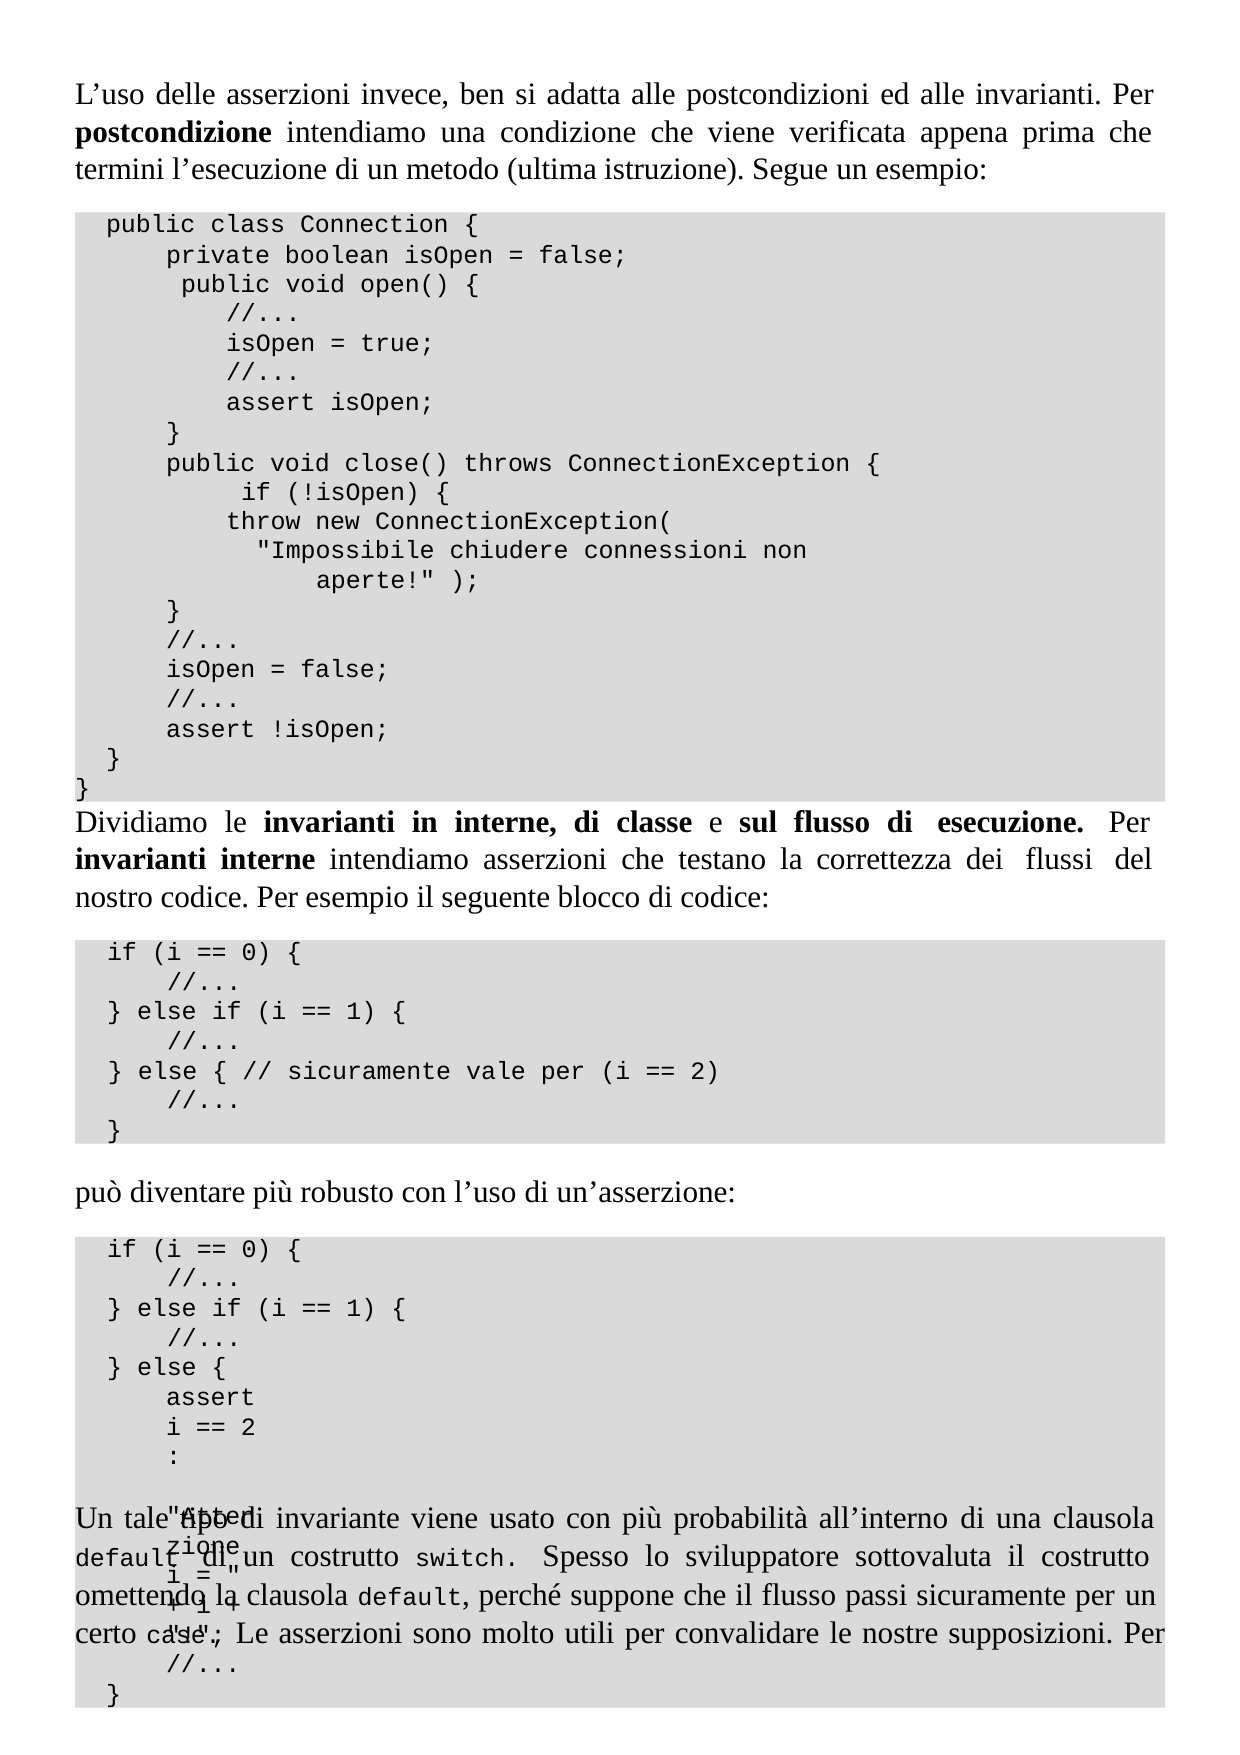

L’uso delle asserzioni invece, ben si adatta alle postcondizioni ed alle invarianti. Per  postcondizione intendiamo una condizione che viene verificata appena prima che  termini l’esecuzione di un metodo (ultima istruzione). Segue un esempio:
public class Connection {
private boolean isOpen = false;  public void open() {
//...
isOpen = true;
//...
assert isOpen;
}
public void close() throws ConnectionException {  if (!isOpen) {
throw new ConnectionException(
"Impossibile chiudere connessioni non aperte!" );
}
//...
isOpen = false;
//...
assert !isOpen;
}
}
Dividiamo le invarianti in interne, di classe e sul flusso di esecuzione. Per  invarianti interne intendiamo asserzioni che testano la correttezza dei flussi del  nostro codice. Per esempio il seguente blocco di codice:
if (i == 0) {
//...
} else if (i == 1) {
//...
} else { // sicuramente vale per (i == 2)
//...
}
può diventare più robusto con l’uso di un’asserzione:
if (i == 0) {
//...
} else if (i == 1) {
//...
} else {
assert i == 2 :	"Attenzione i = " + i + "!";
//...
}
Un tale tipo di invariante viene usato con più probabilità all’interno di una clausola  default di un costrutto switch. Spesso lo sviluppatore sottovaluta il costrutto  omettendo la clausola default, perché suppone che il flusso passi sicuramente per un  certo case. Le asserzioni sono molto utili per convalidare le nostre supposizioni. Per